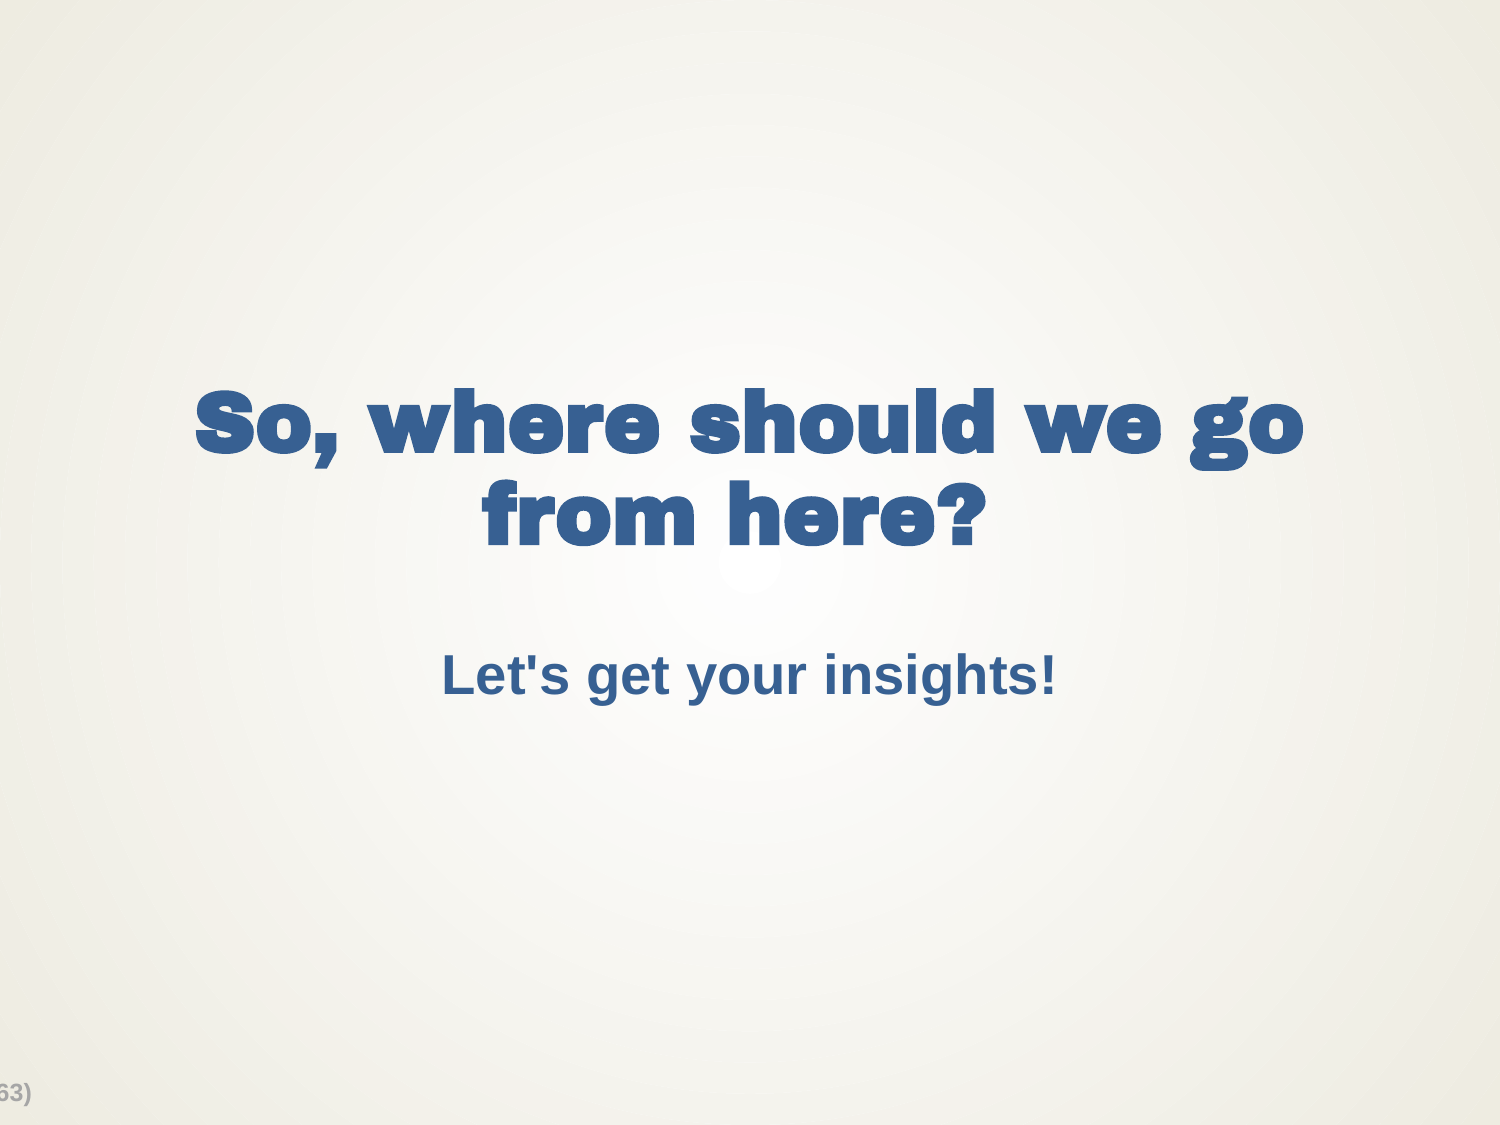

# So, where should we go from here?
Let's get your insights!